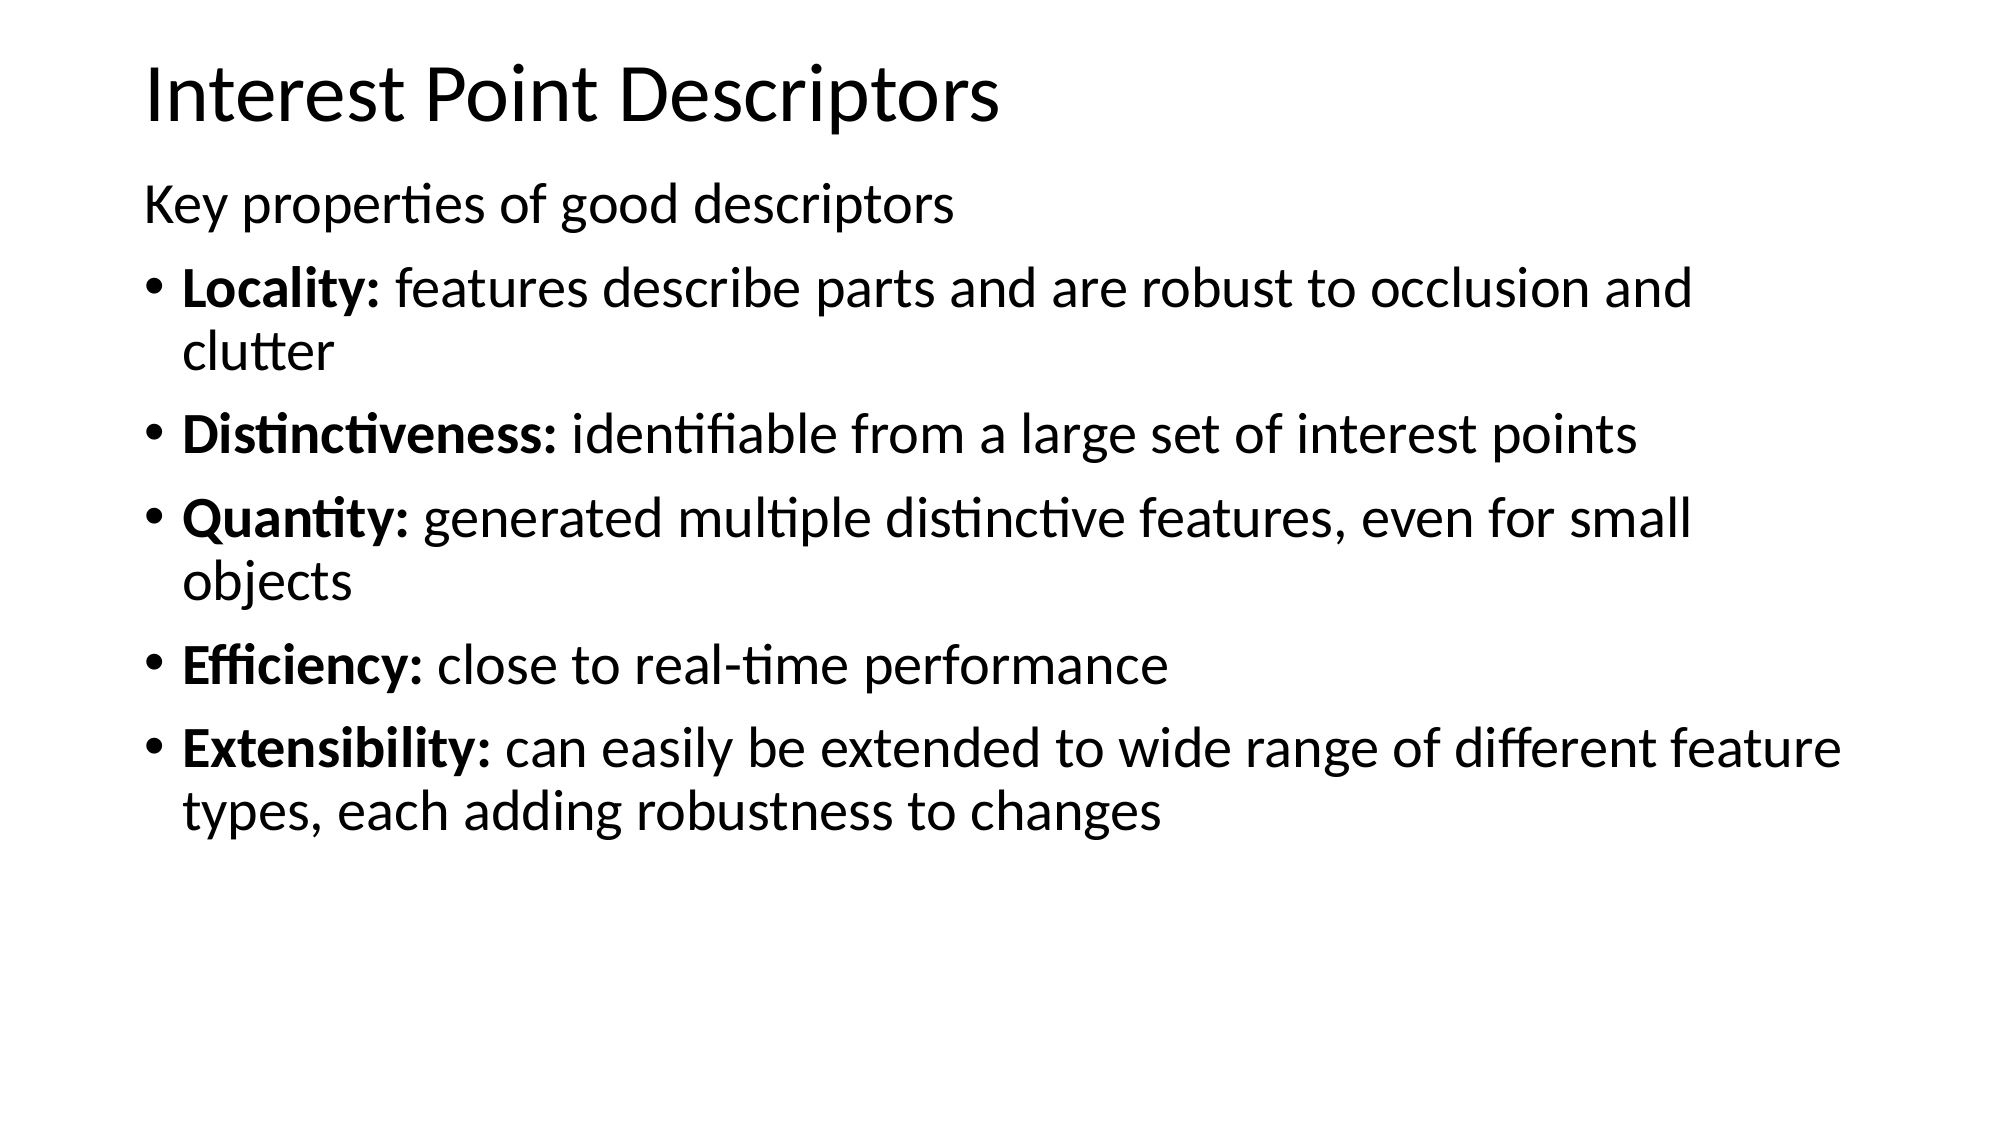

# Interest Point Descriptors
Key properties of good descriptors
Locality: features describe parts and are robust to occlusion and clutter
Distinctiveness: identifiable from a large set of interest points
Quantity: generated multiple distinctive features, even for small objects
Efficiency: close to real-time performance
Extensibility: can easily be extended to wide range of different feature types, each adding robustness to changes